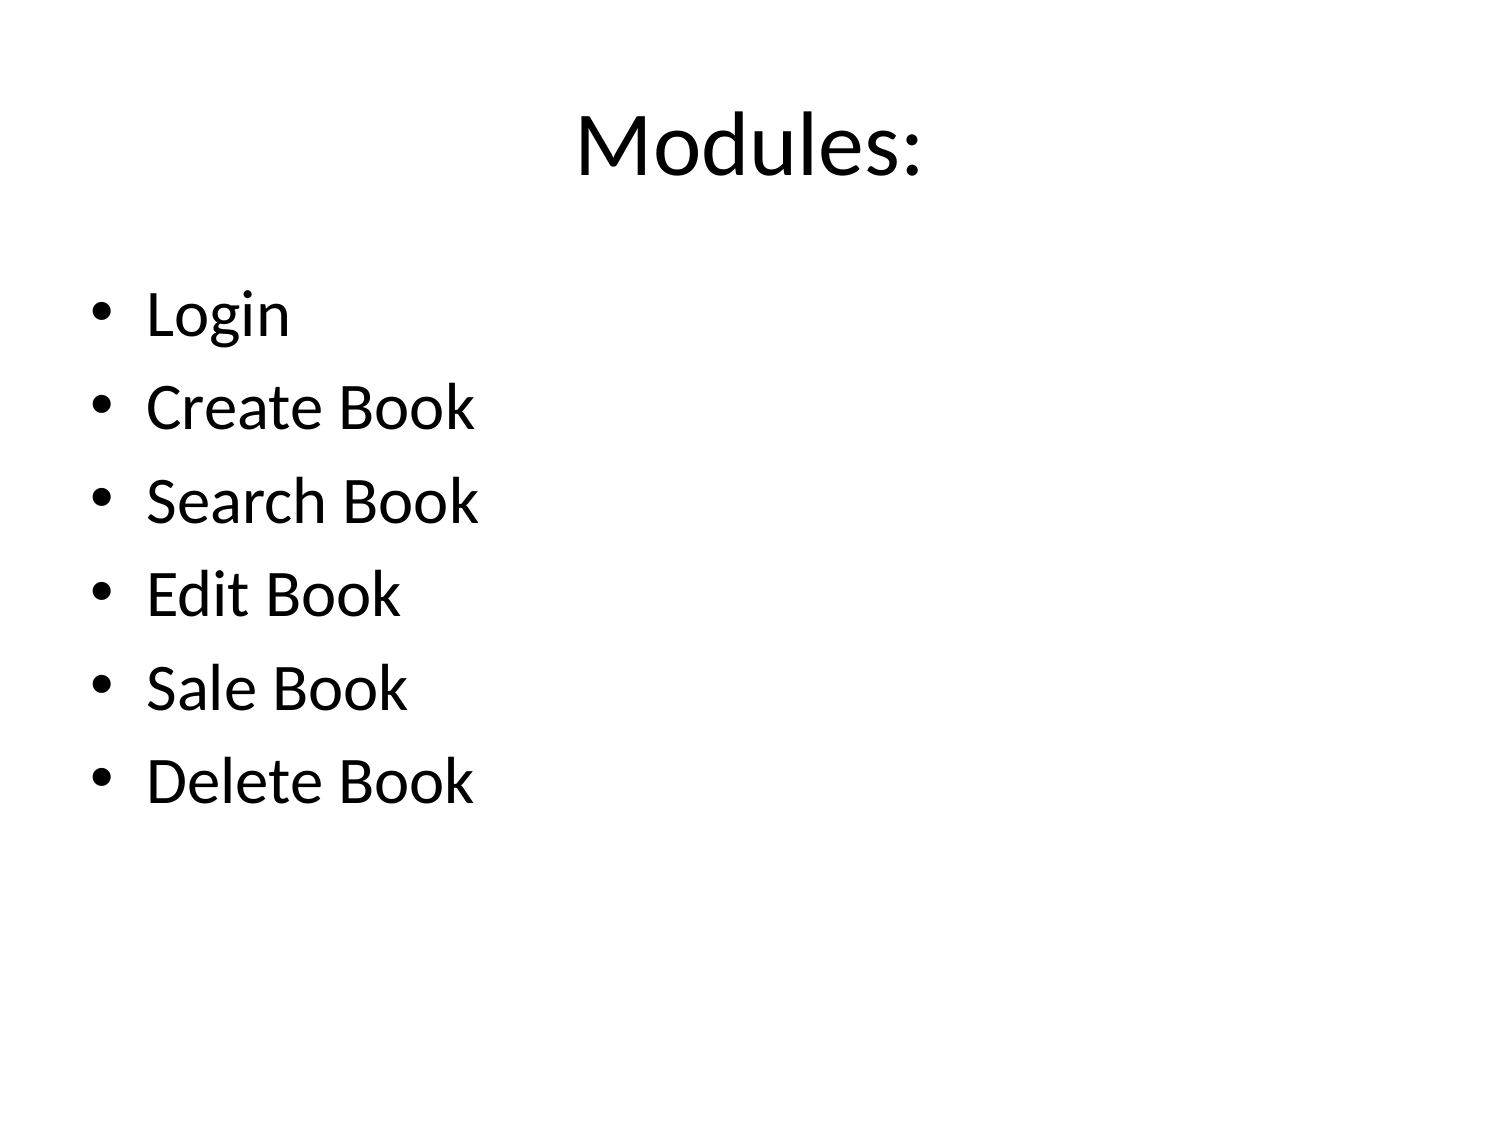

# Modules:
Login
Create Book
Search Book
Edit Book
Sale Book
Delete Book